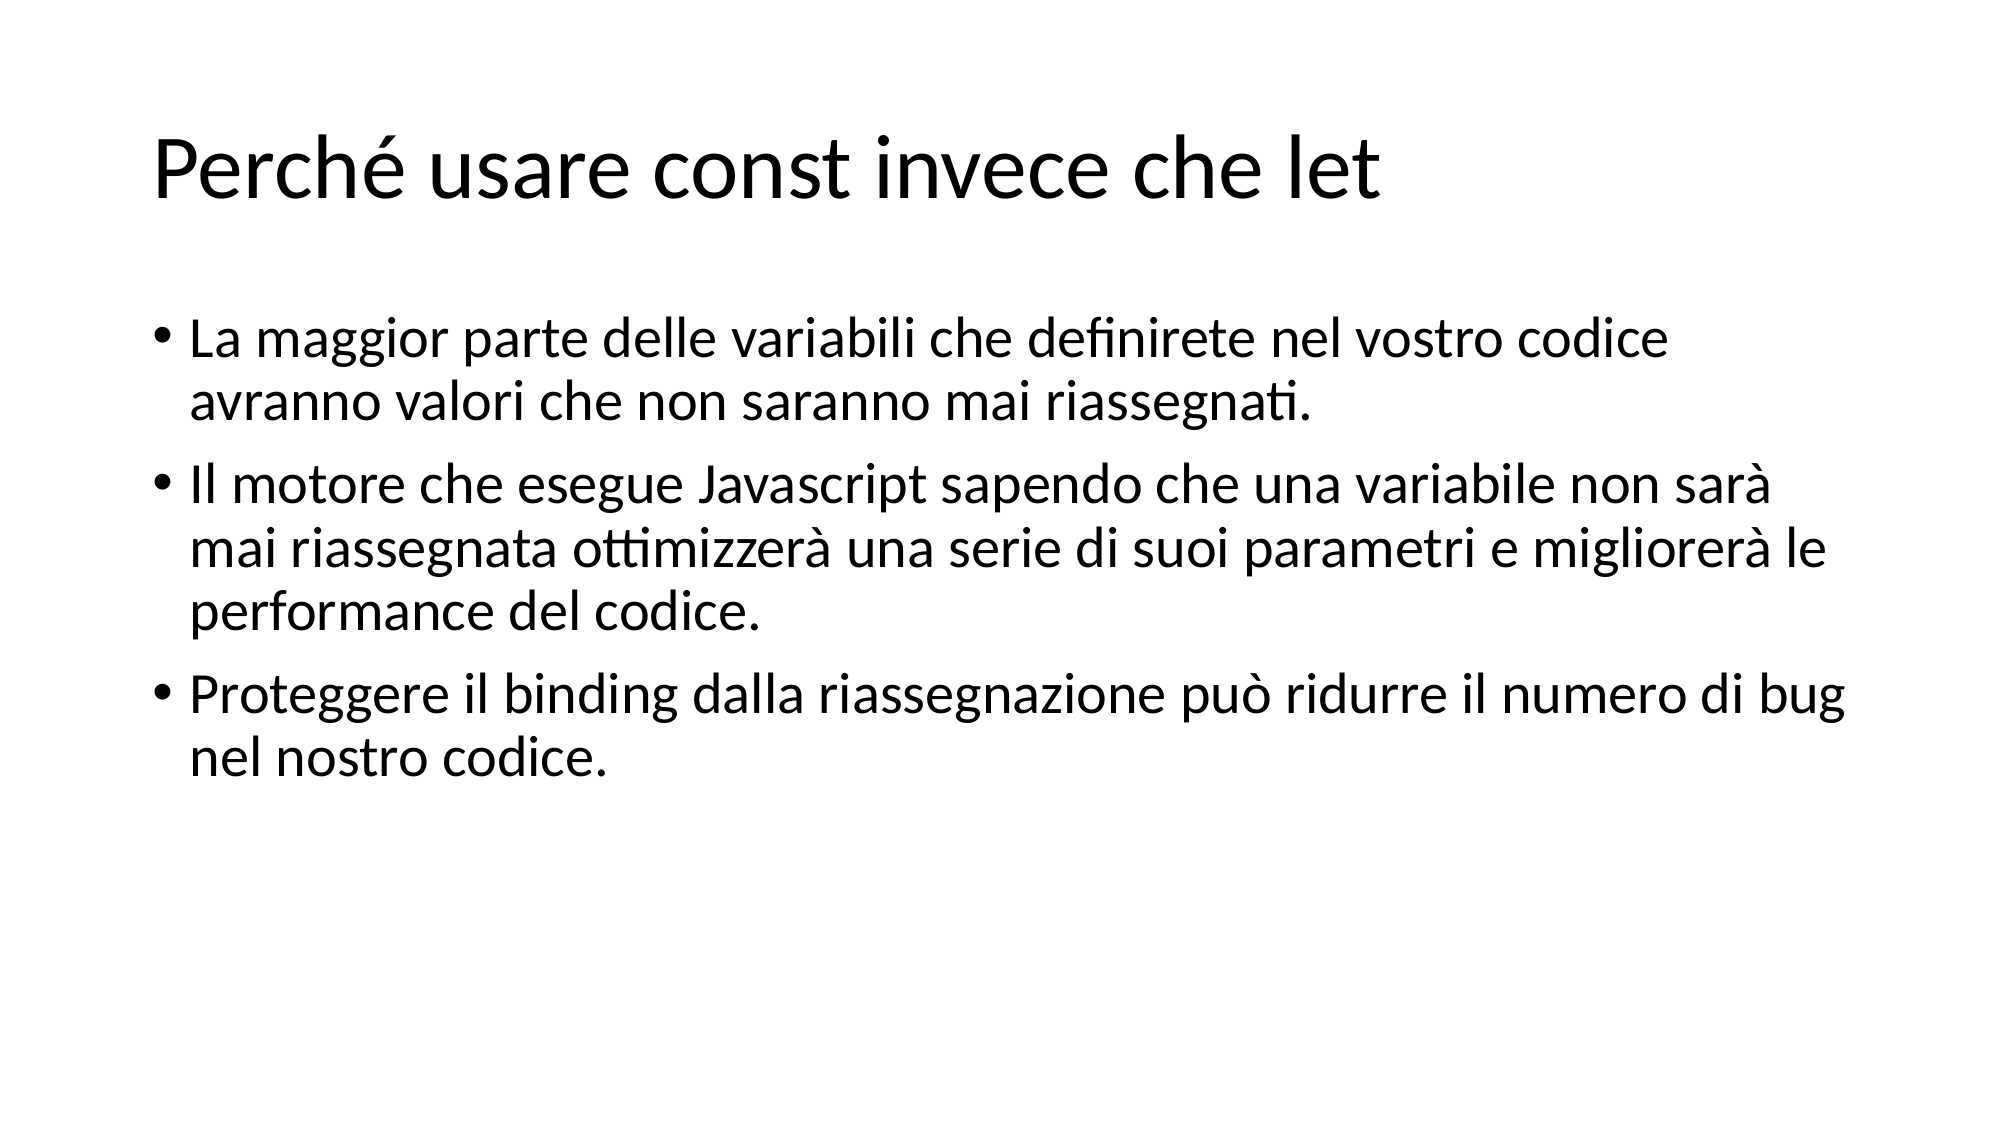

# Perché usare const invece che let
La maggior parte delle variabili che definirete nel vostro codice avranno valori che non saranno mai riassegnati.
Il motore che esegue Javascript sapendo che una variabile non sarà mai riassegnata ottimizzerà una serie di suoi parametri e migliorerà le performance del codice.
Proteggere il binding dalla riassegnazione può ridurre il numero di bug nel nostro codice.